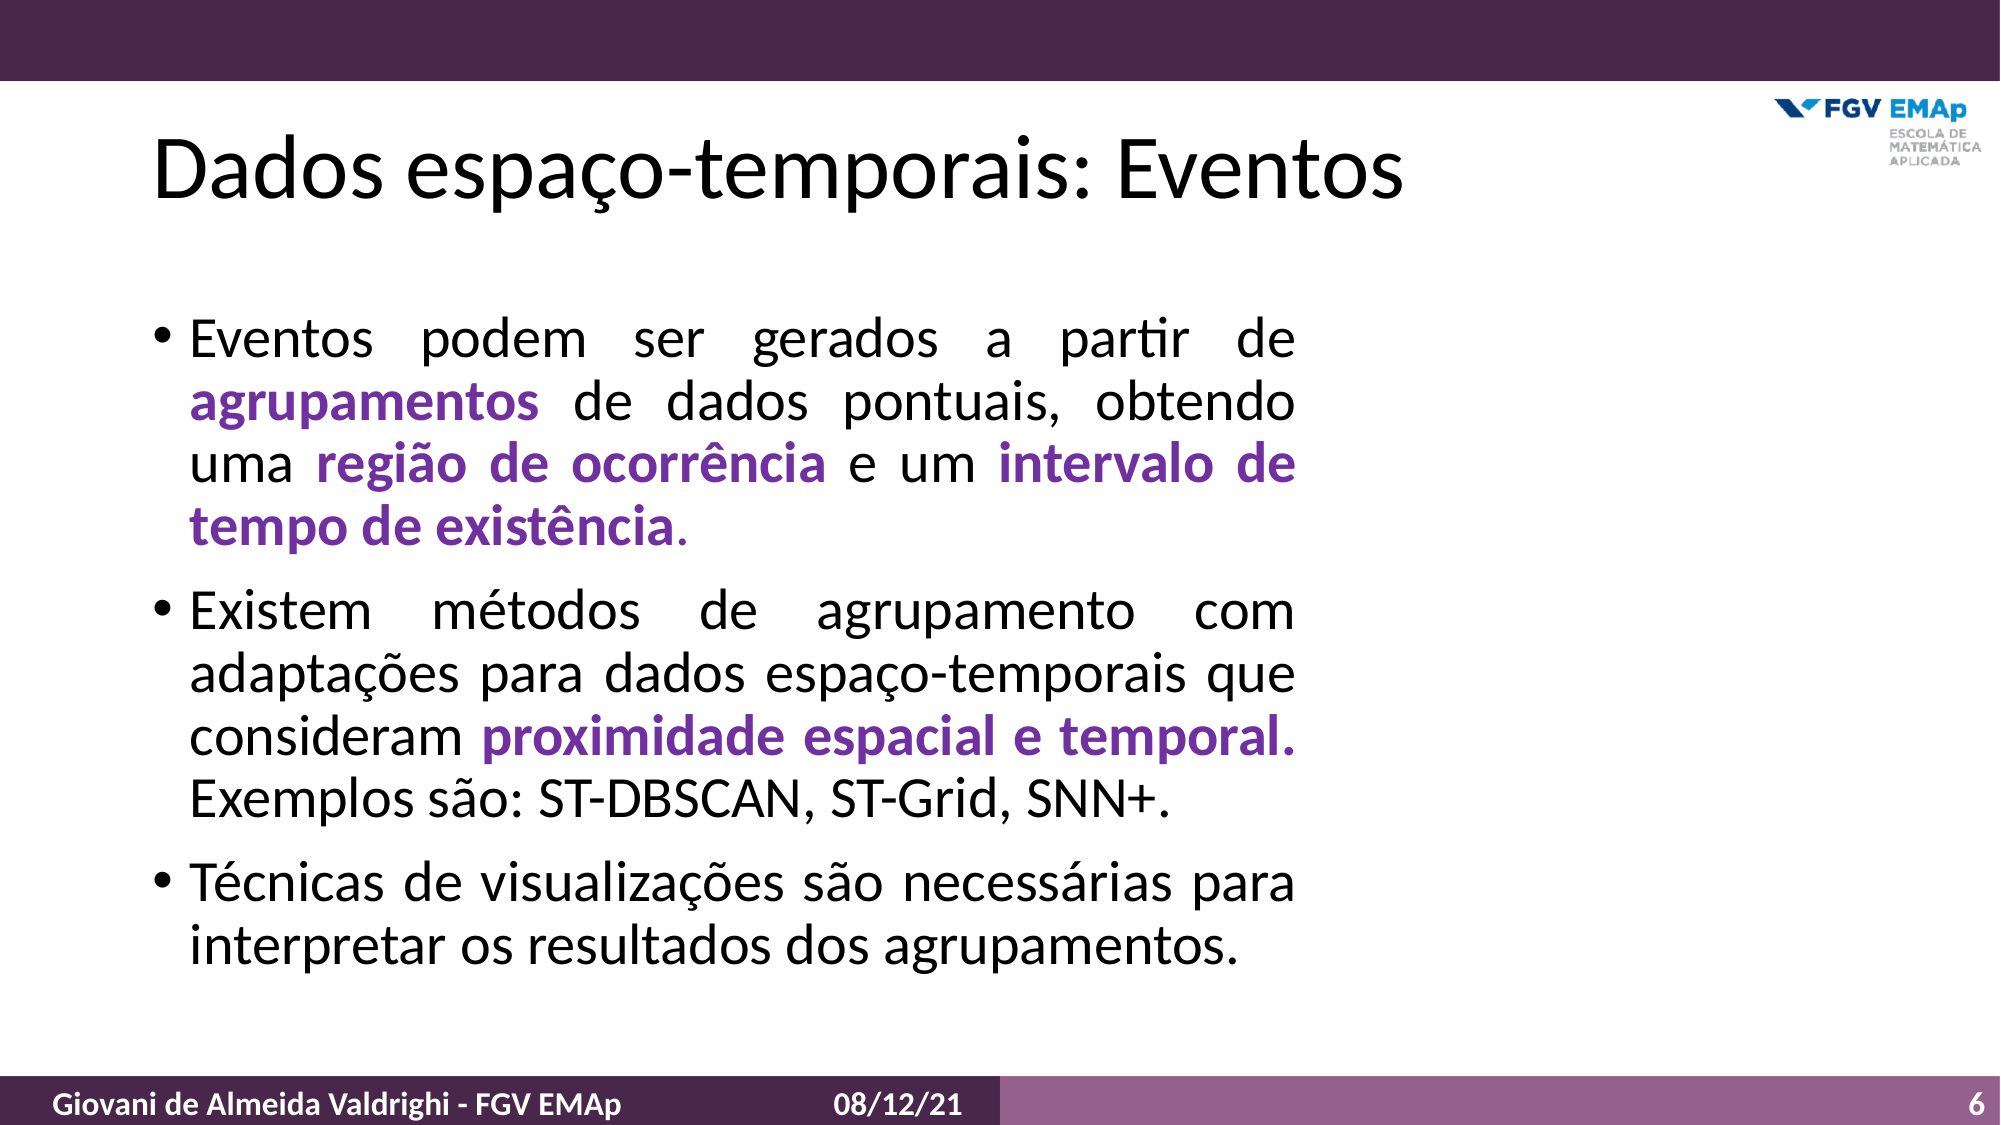

# Dados espaço-temporais: Eventos
Eventos podem ser gerados a partir de agrupamentos de dados pontuais, obtendo uma região de ocorrência e um intervalo de tempo de existência.
Existem métodos de agrupamento com adaptações para dados espaço-temporais que consideram proximidade espacial e temporal. Exemplos são: ST-DBSCAN, ST-Grid, SNN+.
Técnicas de visualizações são necessárias para interpretar os resultados dos agrupamentos.
6
Giovani de Almeida Valdrighi - FGV EMAp
08/12/21